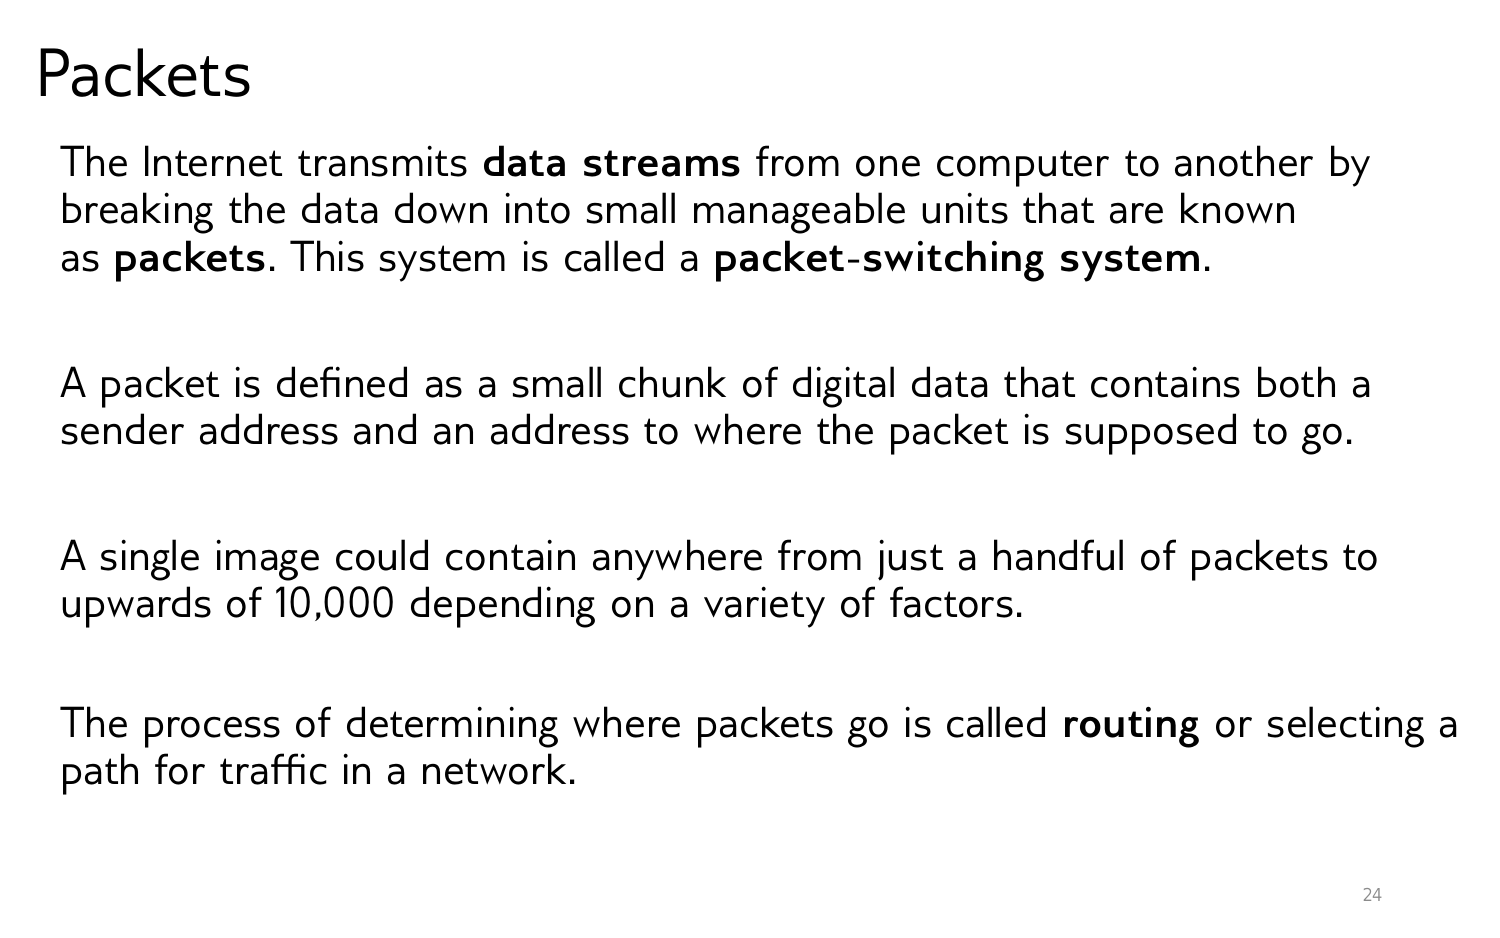

# Packets
The Internet transmits data streams from one computer to another by breaking the data down into small manageable units that are known as packets. This system is called a packet-switching system.

A packet is defined as a small chunk of digital data that contains both a sender address and an address to where the packet is supposed to go.

A single image could contain anywhere from just a handful of packets to upwards of 10,000 depending on a variety of factors.

The process of determining where packets go is called routing or selecting a path for traffic in a network.
24